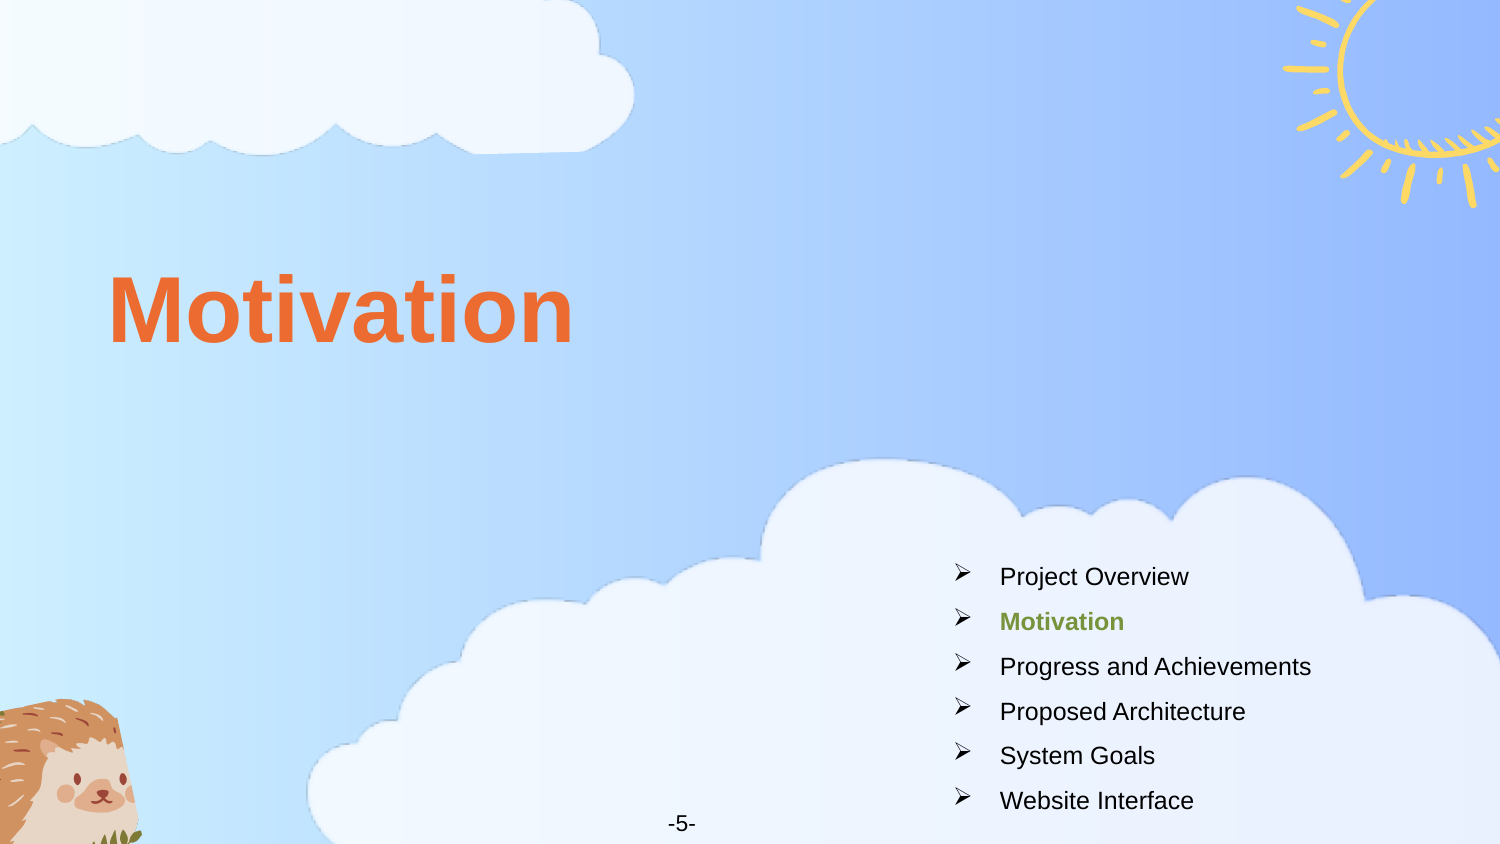

Motivation

Project Overview
Motivation
Progress and Achievements
Proposed Architecture
System Goals
Website Interface

-5-